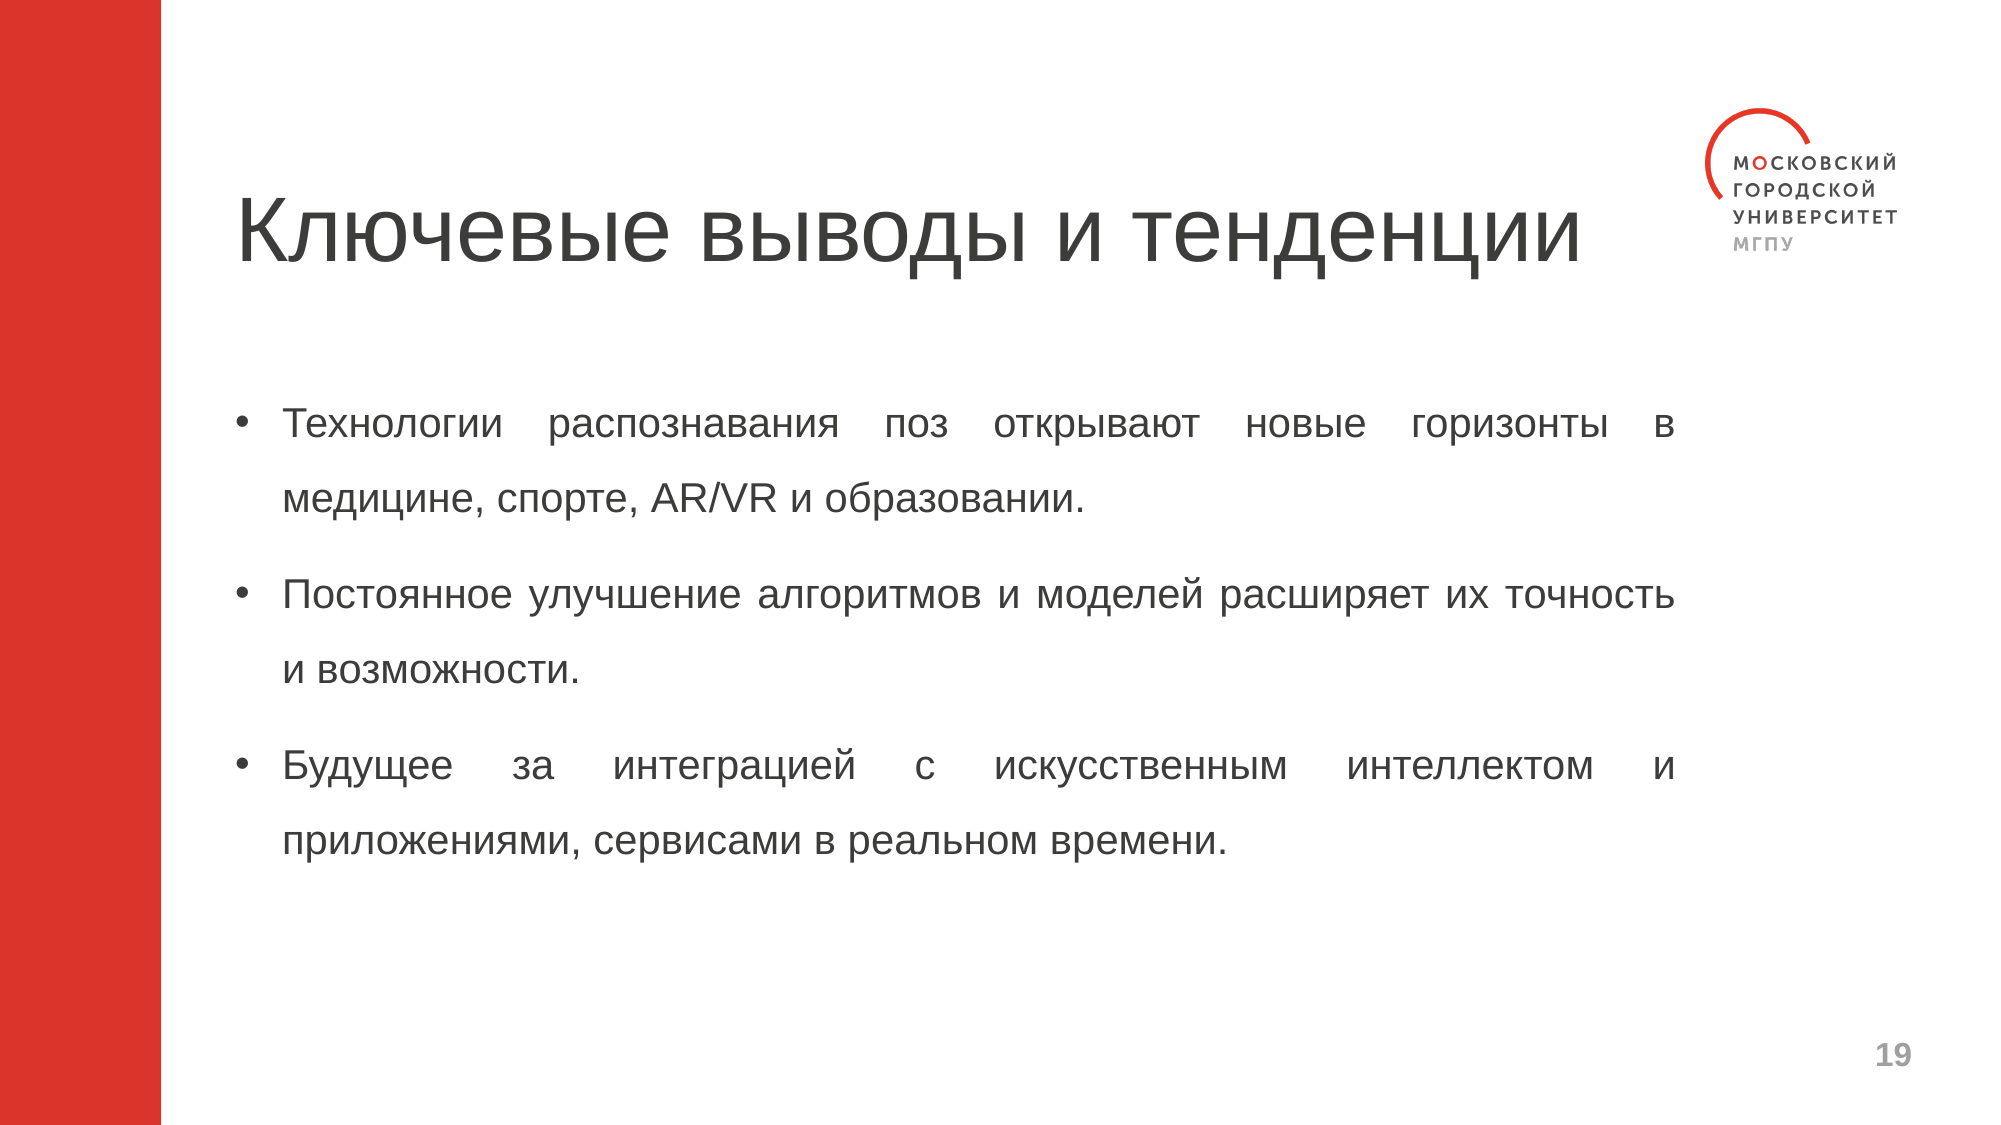

Ключевые выводы и тенденции
Технологии распознавания поз открывают новые горизонты в медицине, спорте, AR/VR и образовании.
Постоянное улучшение алгоритмов и моделей расширяет их точность и возможности.
Будущее за интеграцией с искусственным интеллектом и приложениями, сервисами в реальном времени.

19